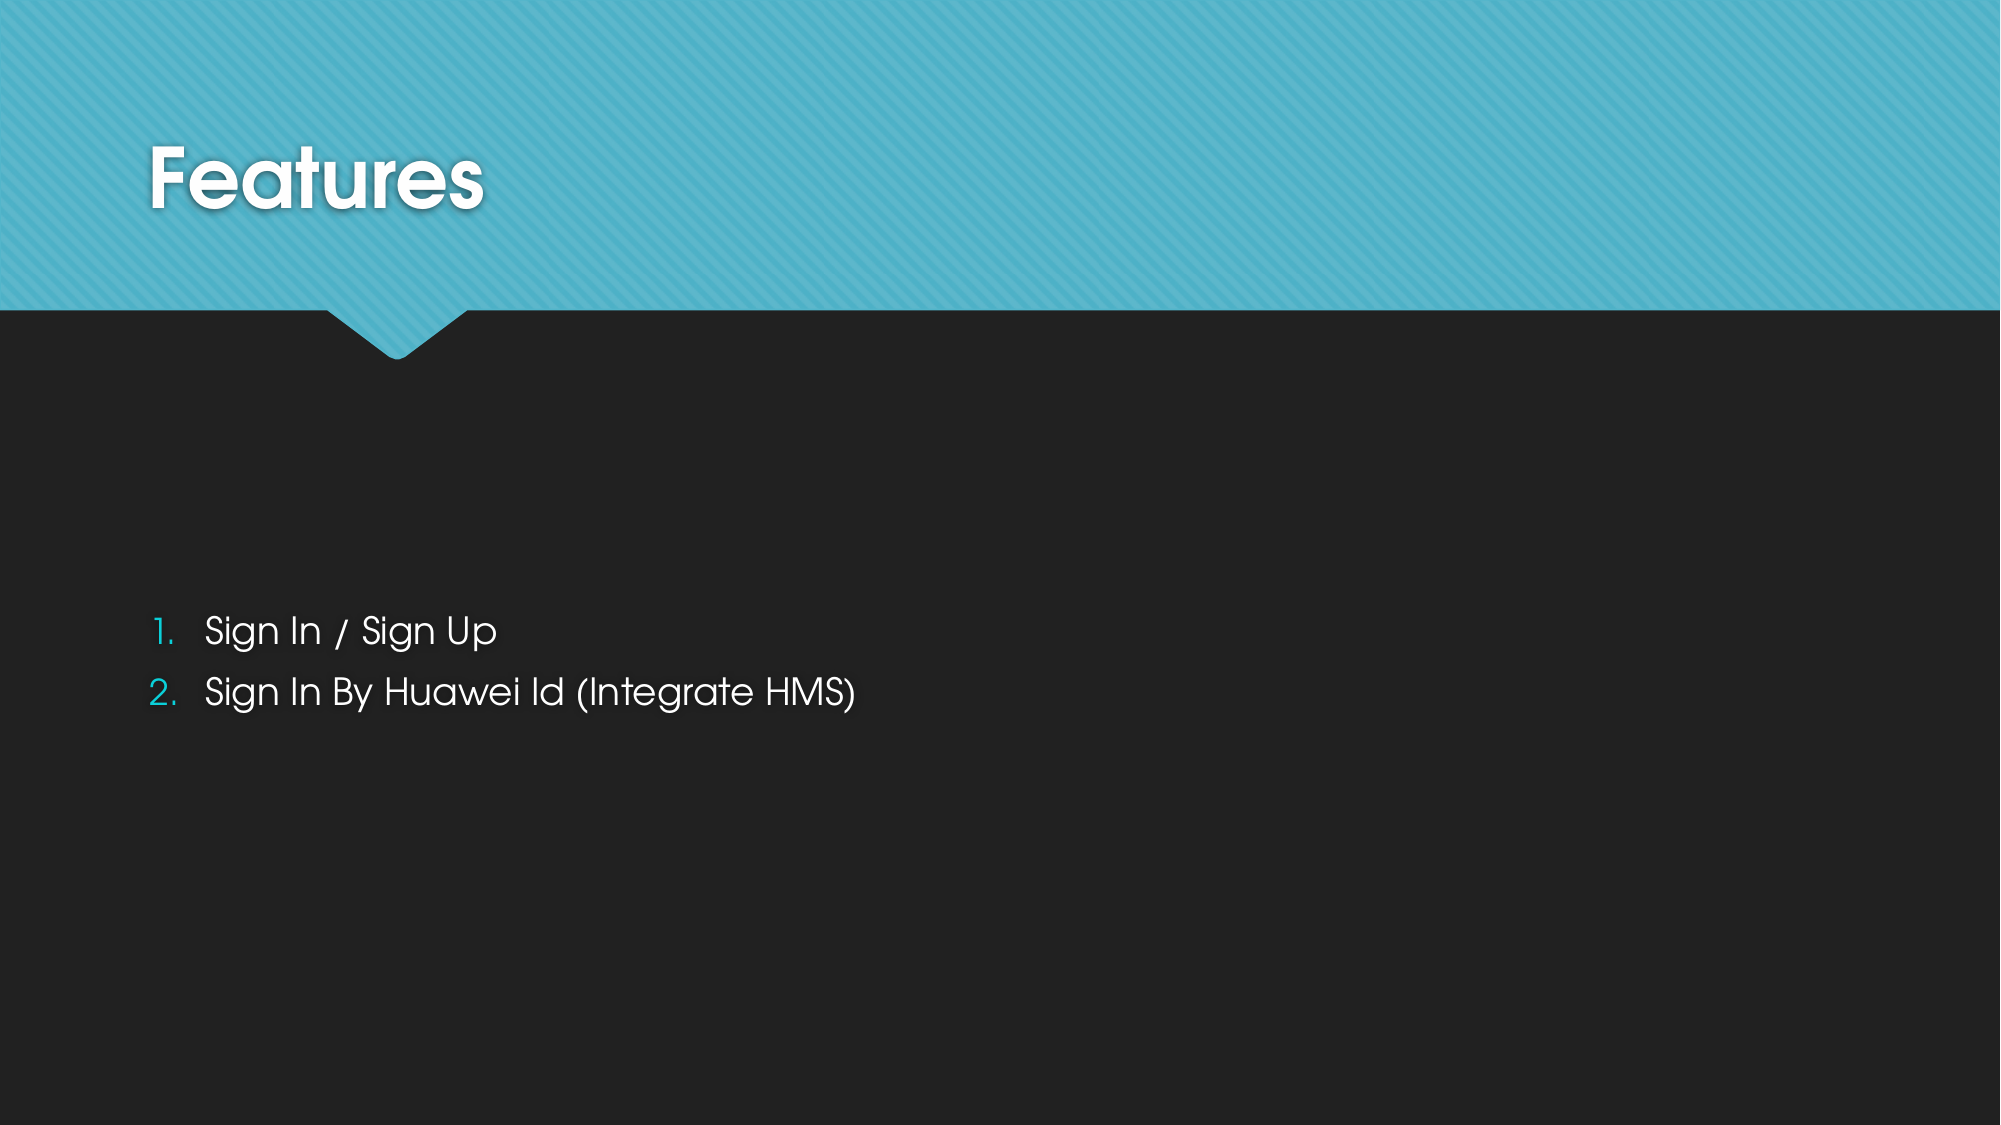

# Features
Sign In / Sign Up
Sign In By Huawei Id (Integrate HMS)